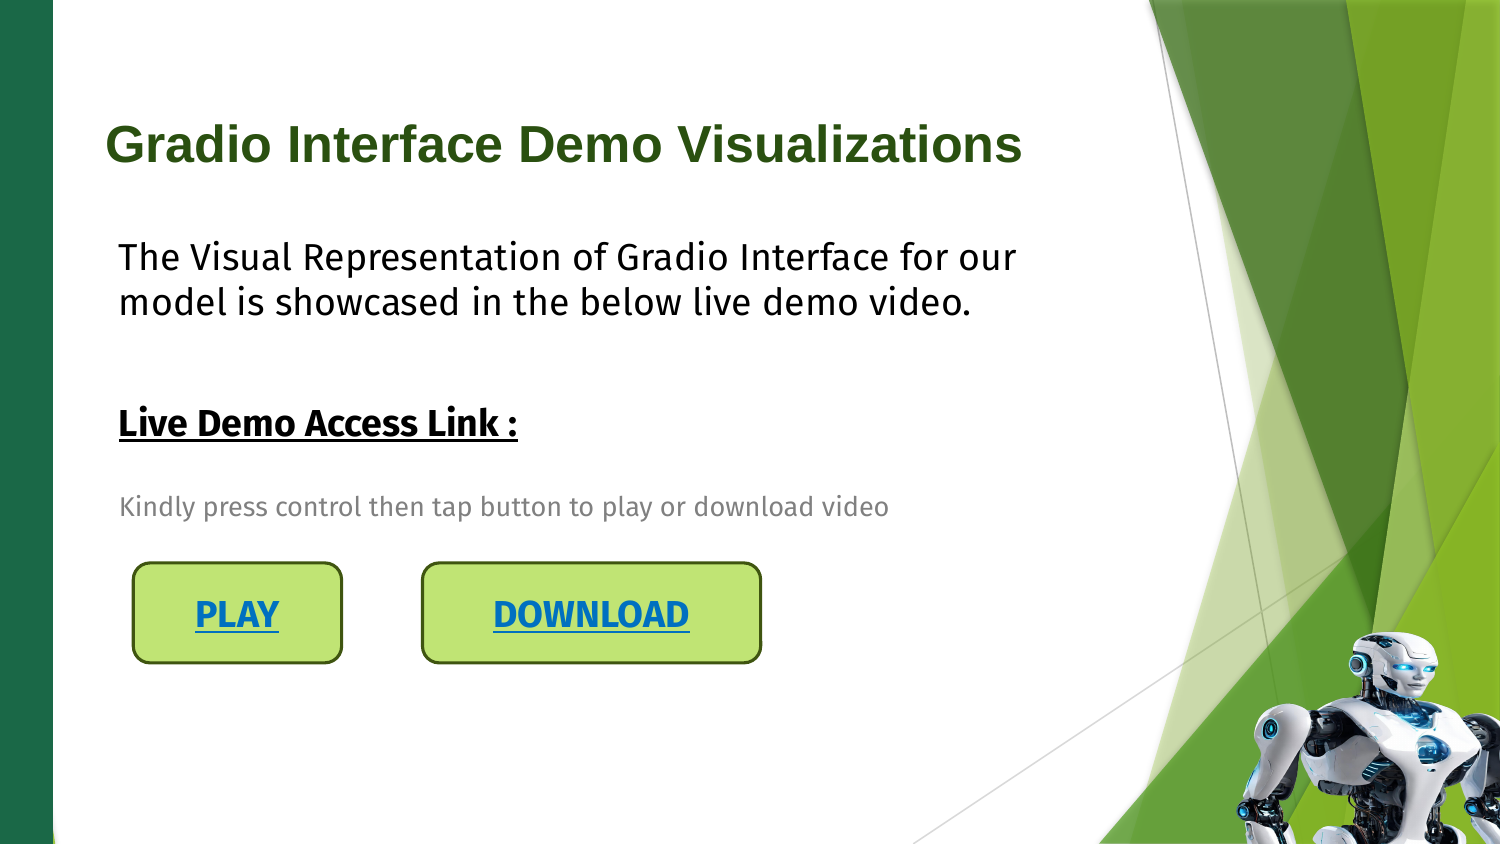

Gradio Interface Demo Visualizations
The Visual Representation of Gradio Interface for our model is showcased in the below live demo video.

Live Demo Access Link :

Kindly press control then tap button to play or download video
PLAY
DOWNLOAD

Photo by Pexels